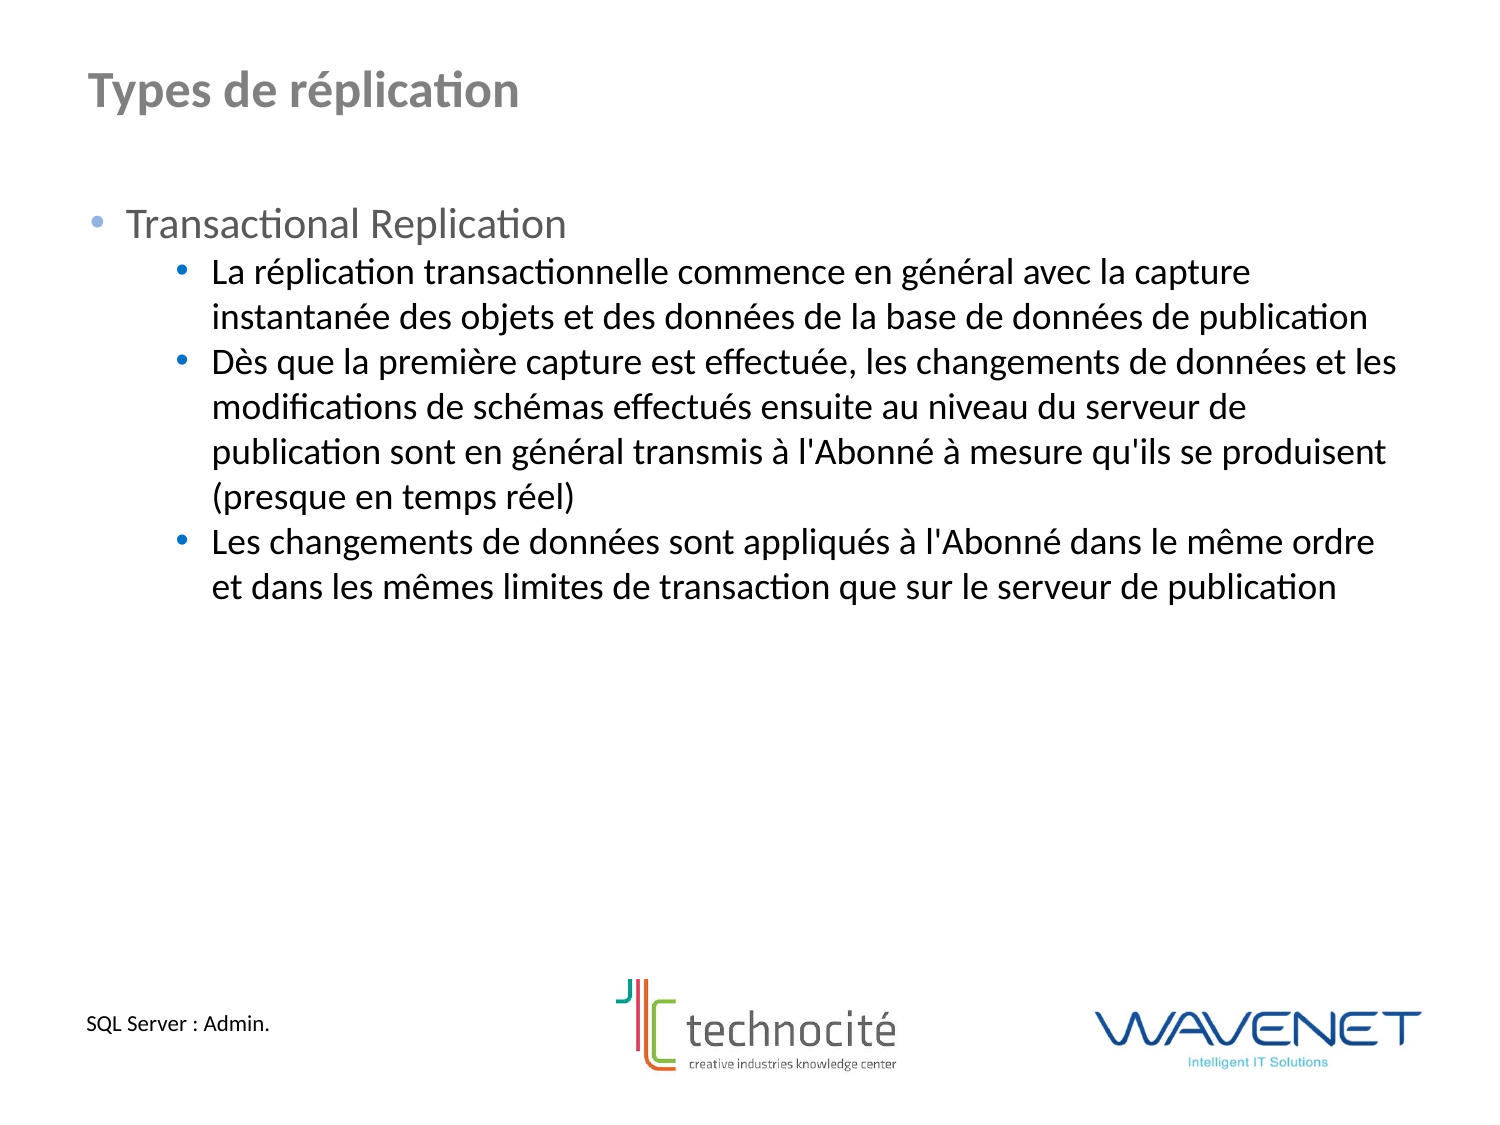

Types de réplication
Transactional Replication
La réplication transactionnelle commence en général avec la capture instantanée des objets et des données de la base de données de publication
Dès que la première capture est effectuée, les changements de données et les modifications de schémas effectués ensuite au niveau du serveur de publication sont en général transmis à l'Abonné à mesure qu'ils se produisent (presque en temps réel)
Les changements de données sont appliqués à l'Abonné dans le même ordre et dans les mêmes limites de transaction que sur le serveur de publication

SQL Server : Admin.